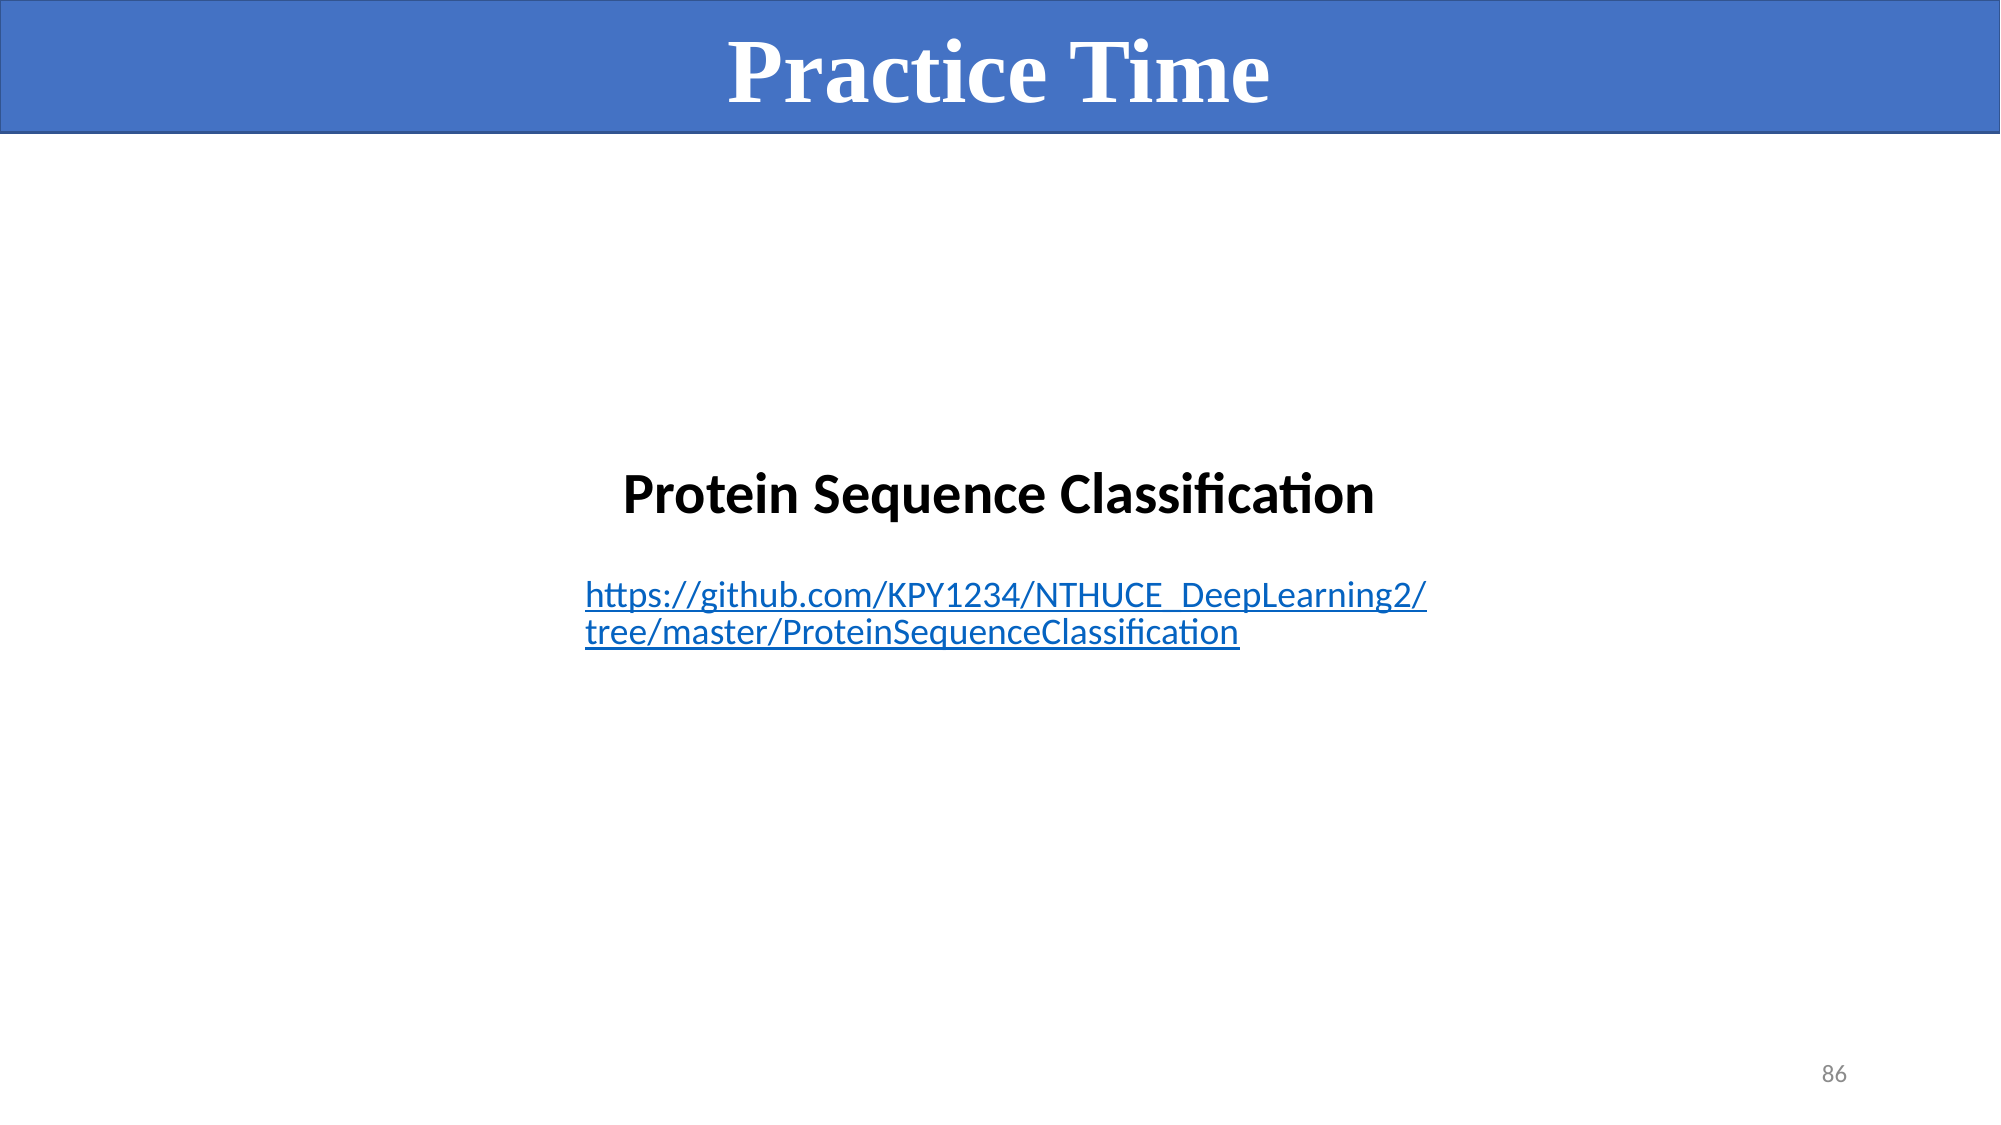

Practice Time
Protein Sequence Classification
https://github.com/KPY1234/NTHUCE_DeepLearning2/tree/master/ProteinSequenceClassification
86